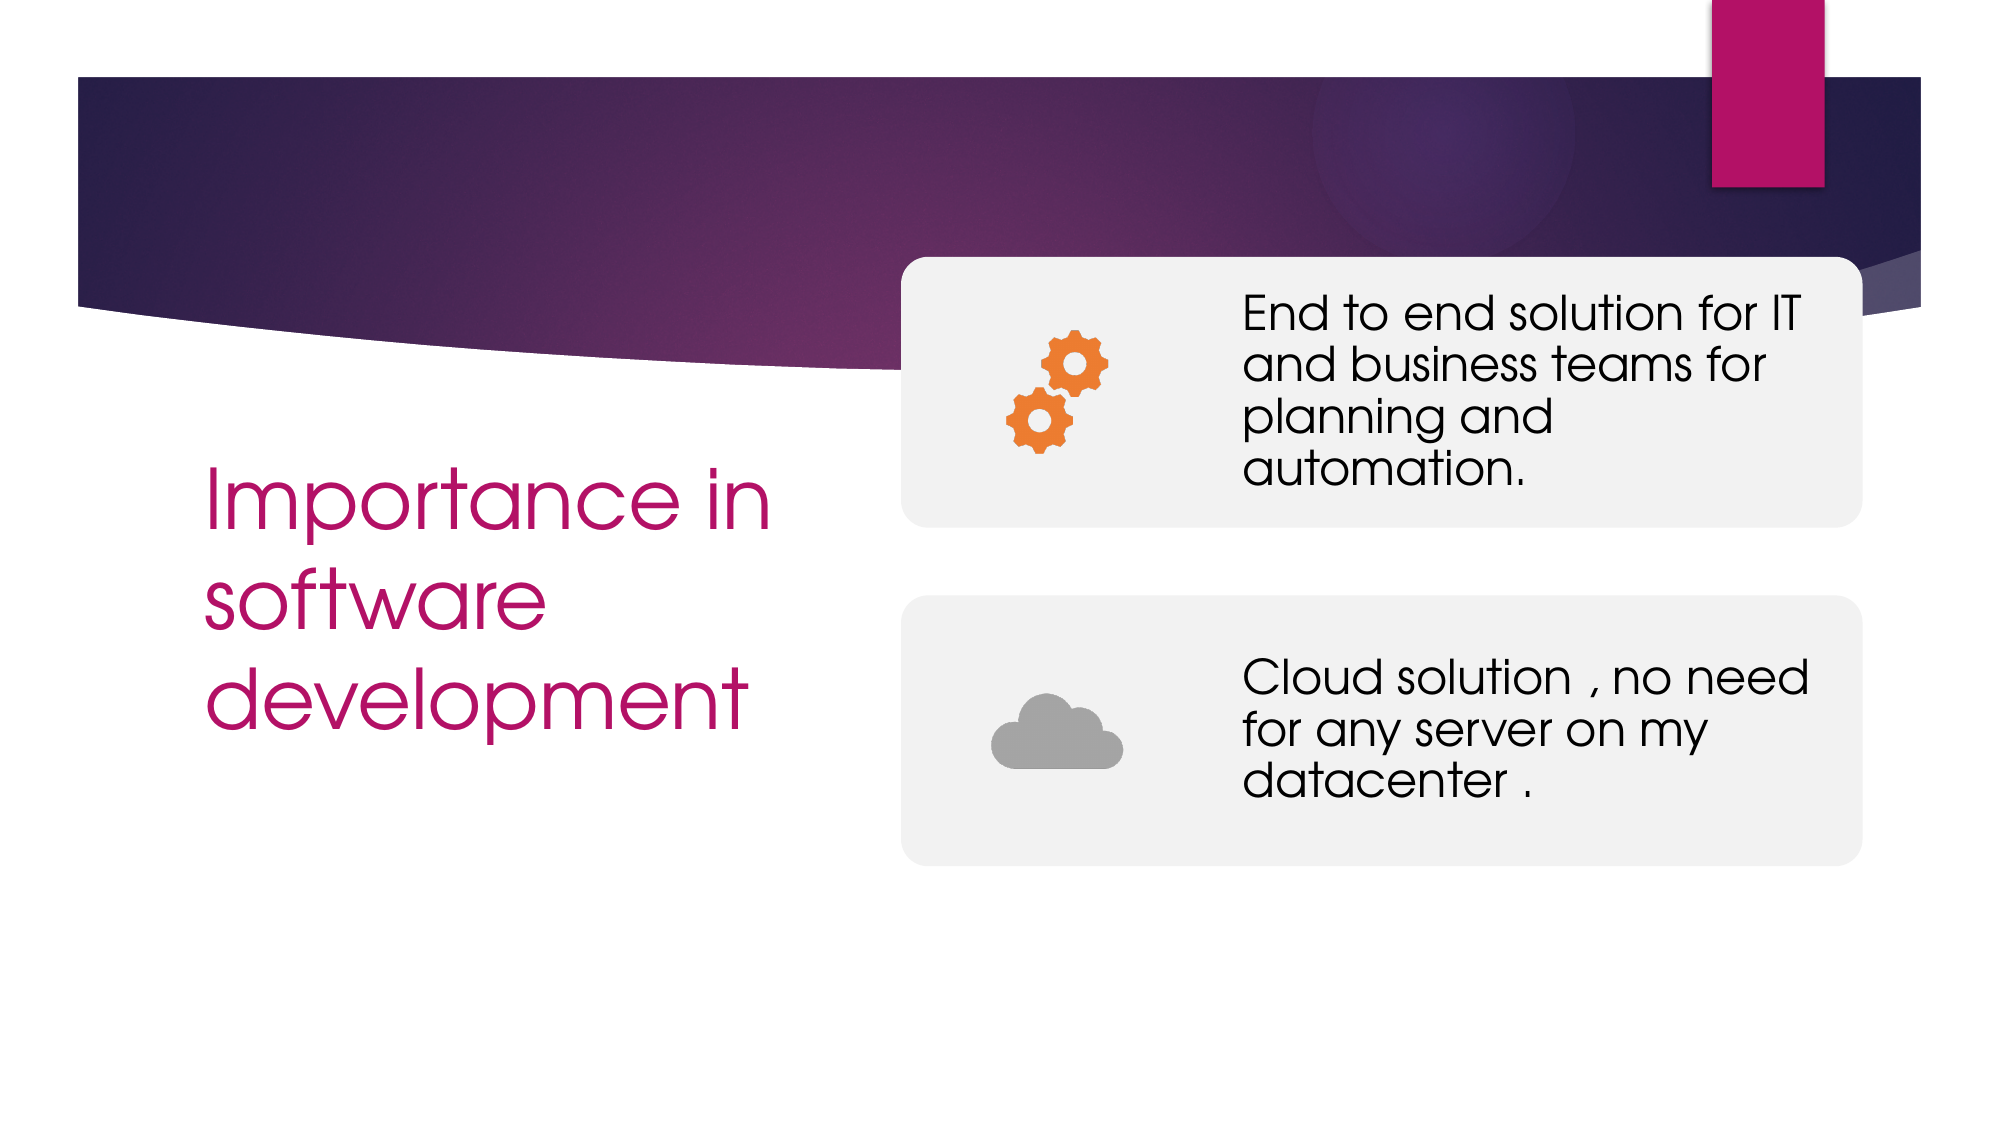

End to end solution for IT and business teams for planning and automation.
Cloud solution , no need for any server on my datacenter .
# Importance in software development